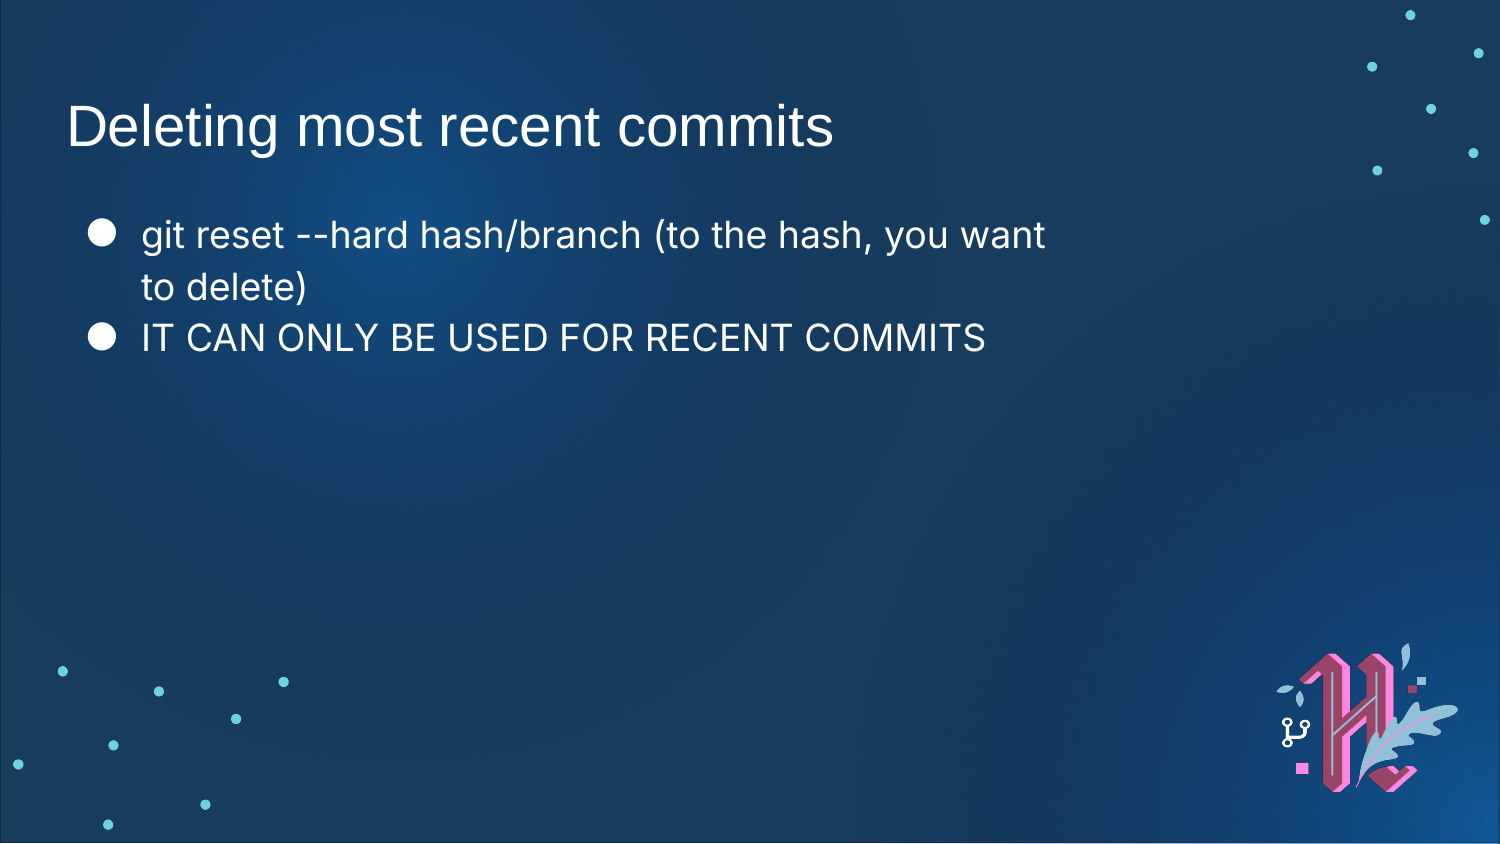

# Deleting most recent commits
git reset --hard hash/branch (to the hash, you want to delete)
IT CAN ONLY BE USED FOR RECENT COMMITS